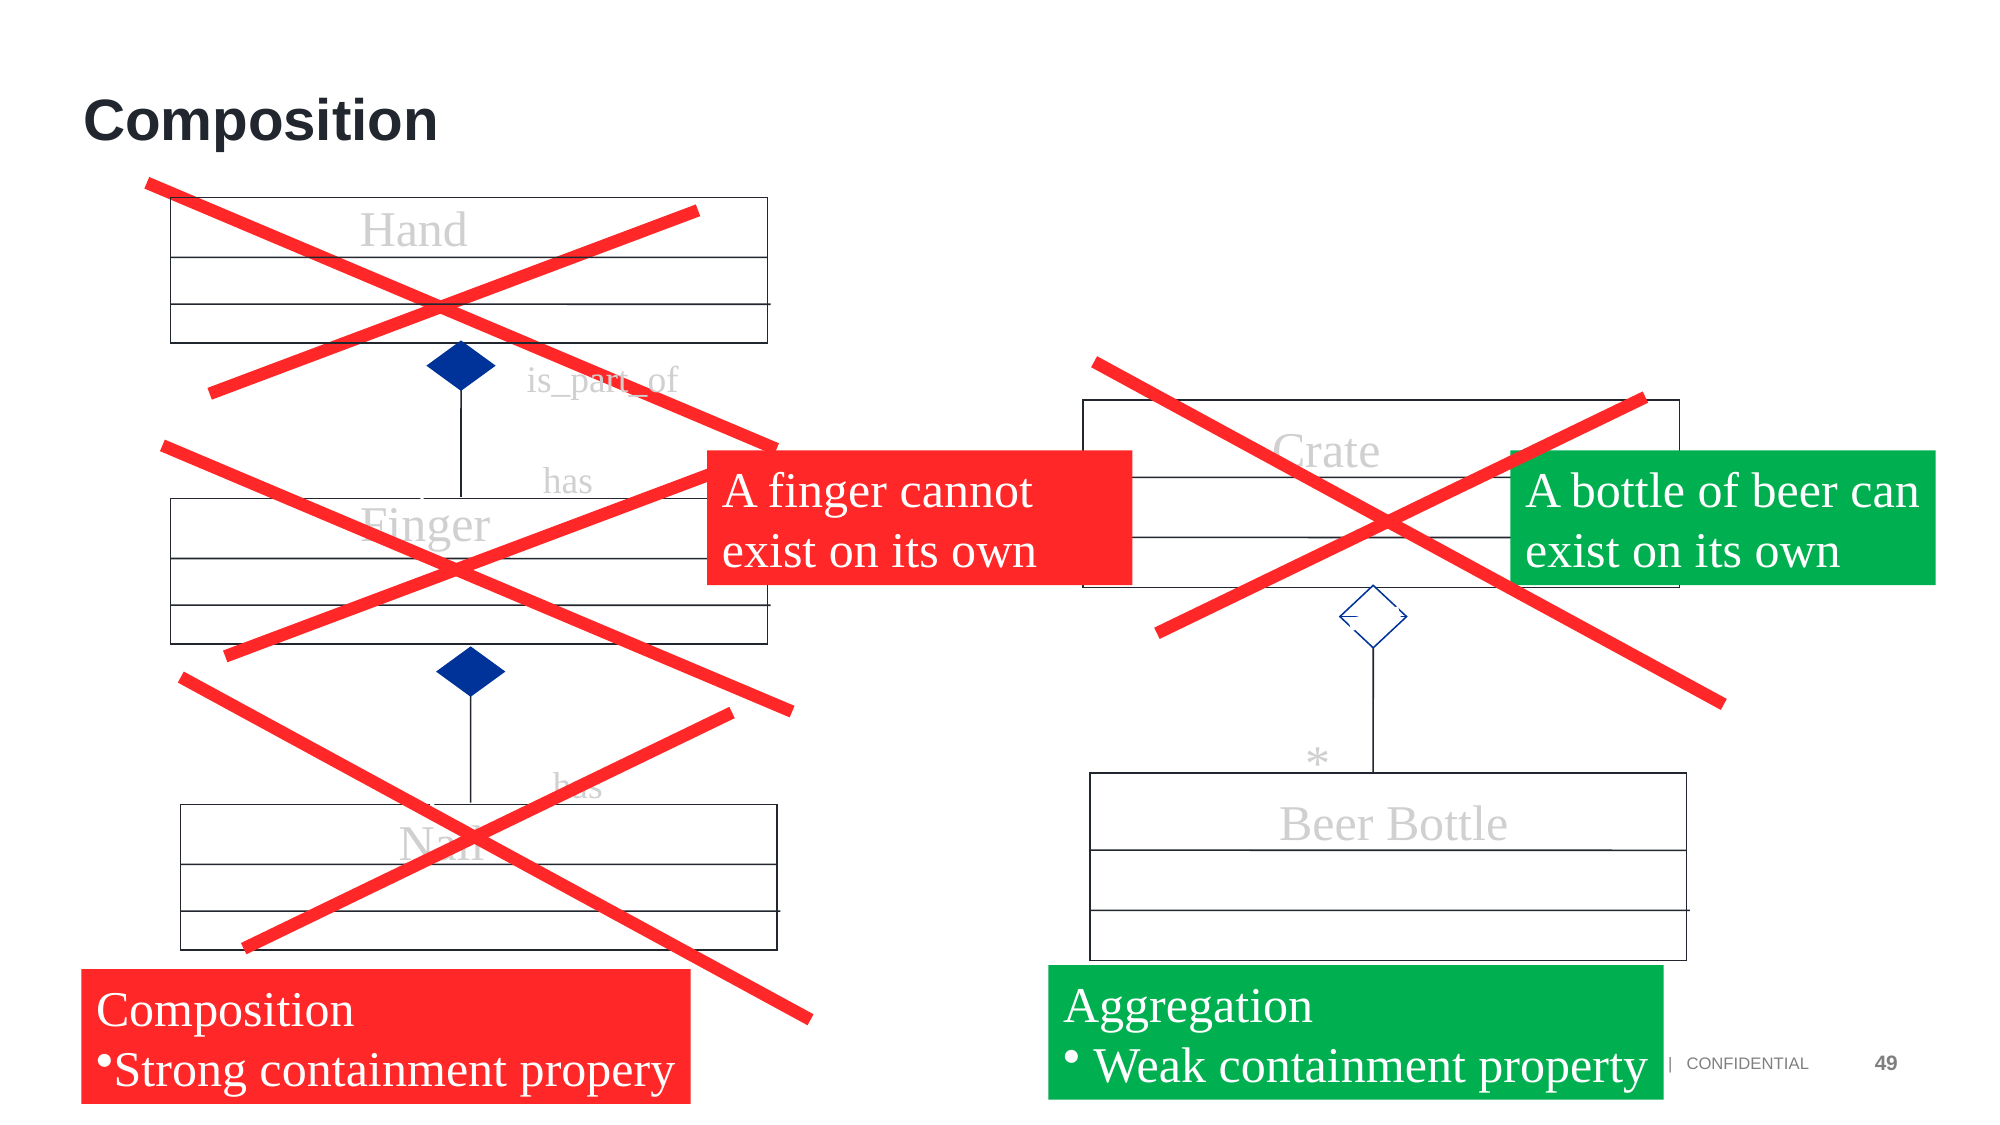

# Composition

Hand

is_part_of

has
*
Finger

is_part_of
has
1
Nail

Crate
A finger cannot exist on its own
A bottle of beer can exist on its own

*

Beer Bottle

Aggregation
 Weak containment property
Composition
Strong containment propery